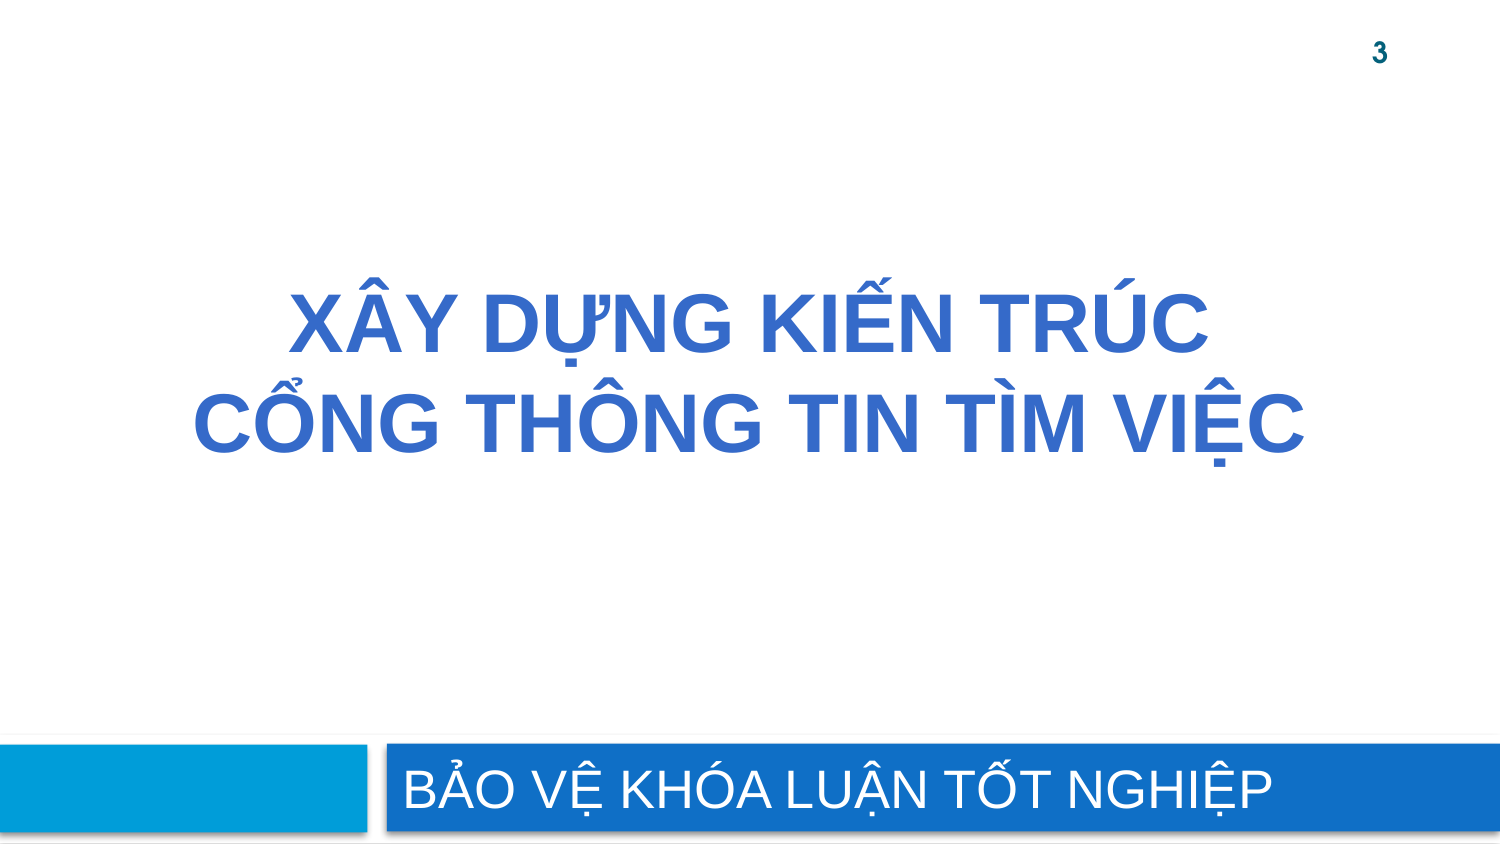

3
Xây dựng kiến trúc
cổng thông tin tìm việc
BẢO VỆ KHÓA LUẬN TỐT NGHIỆP